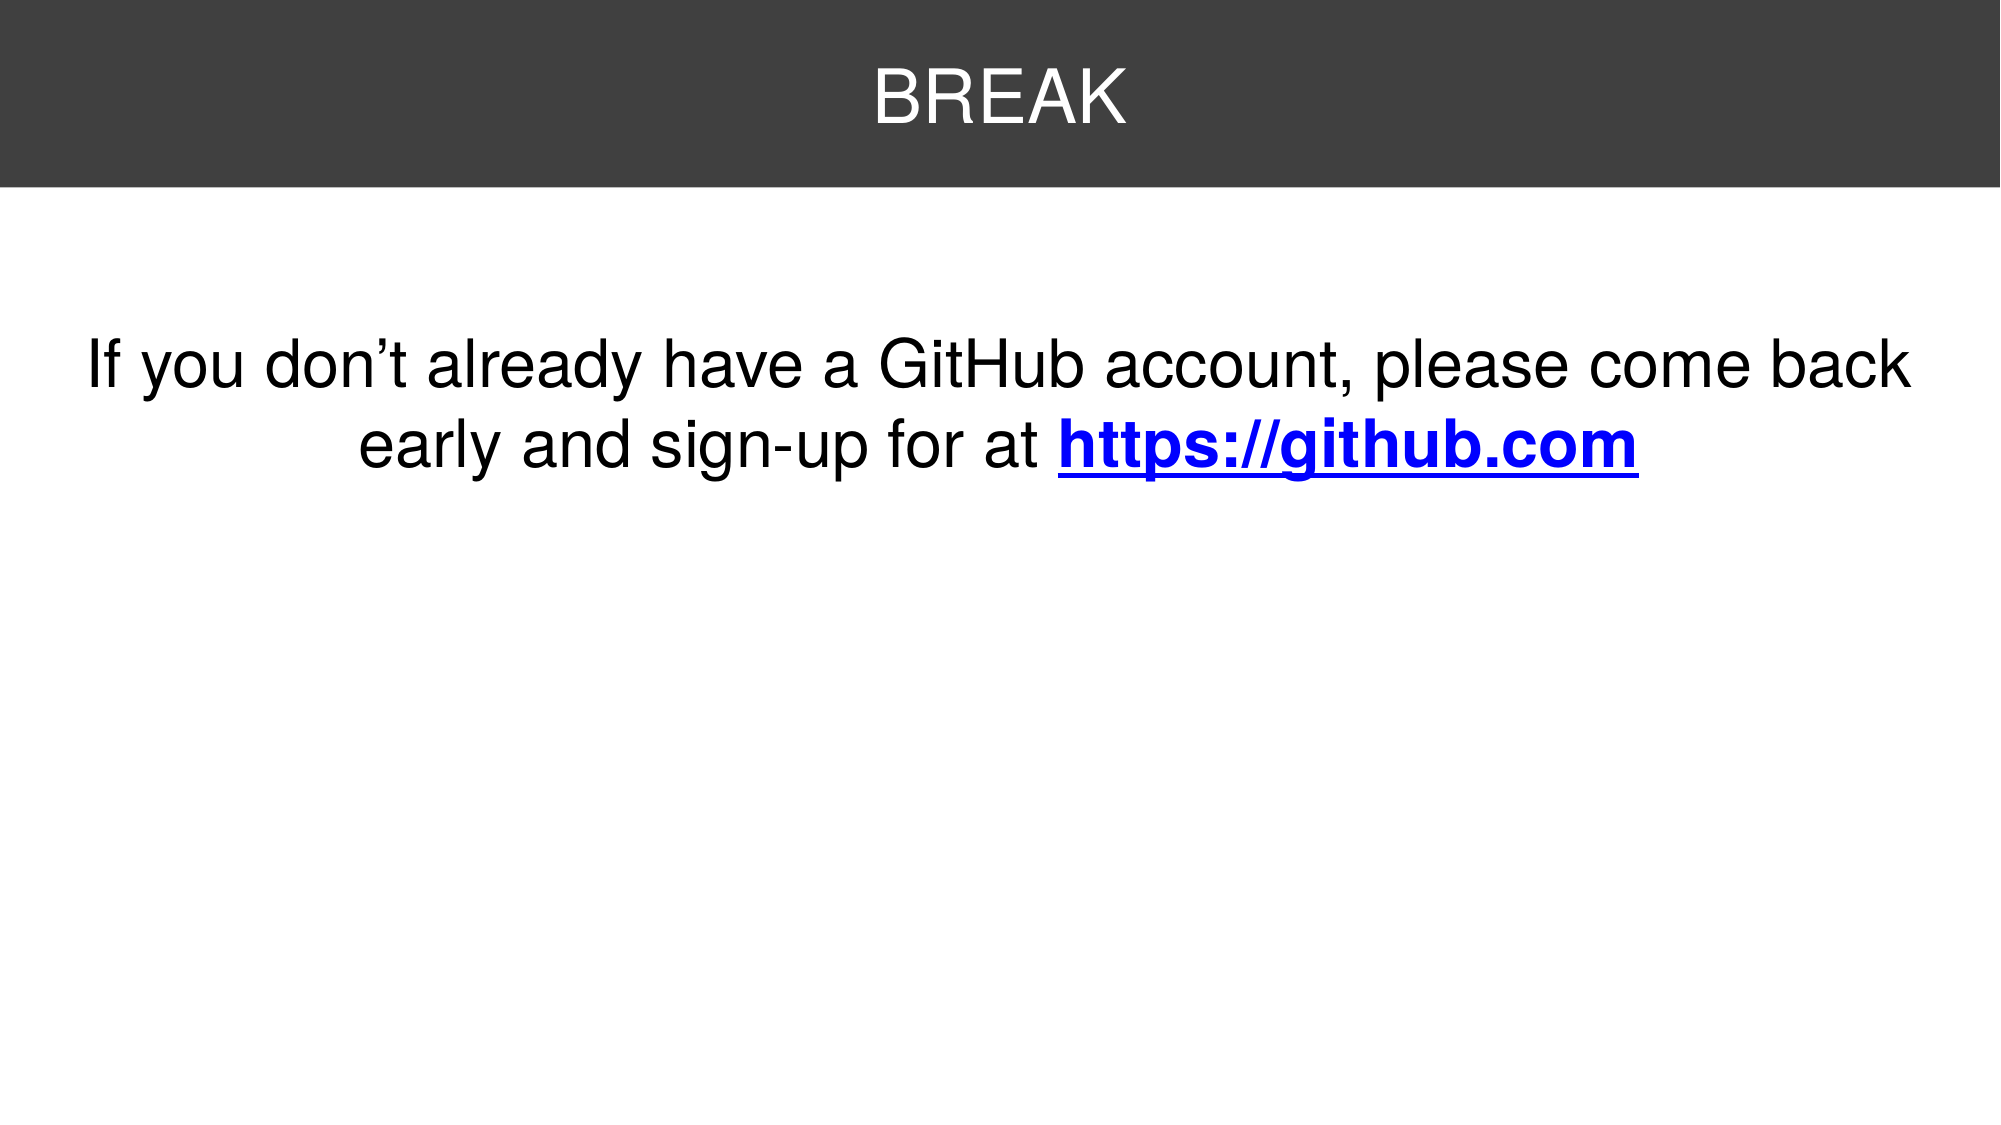

# BREAK
If you don’t already have a GitHub account, please come back early and sign-up for at https://github.com